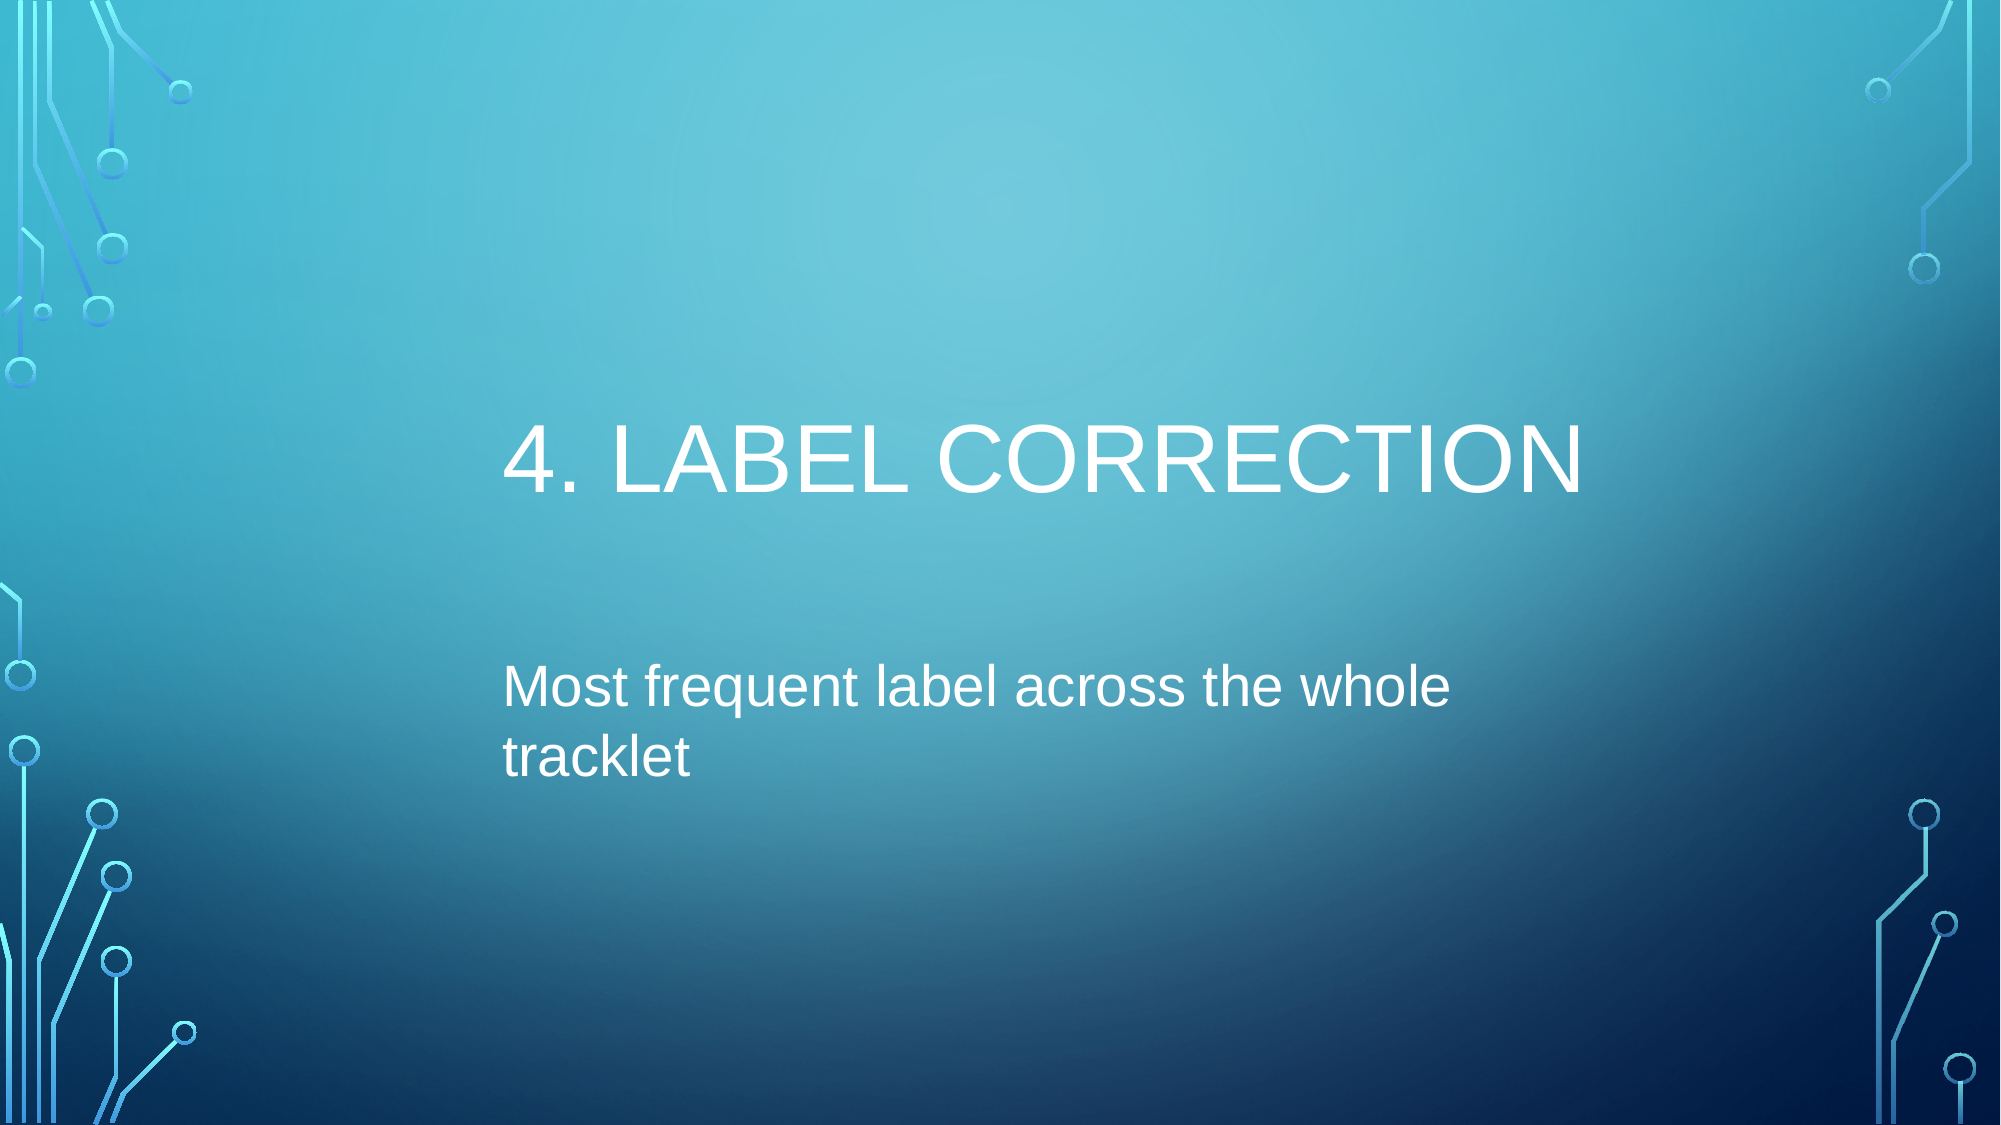

# 4. Label correction
Most frequent label across the whole tracklet